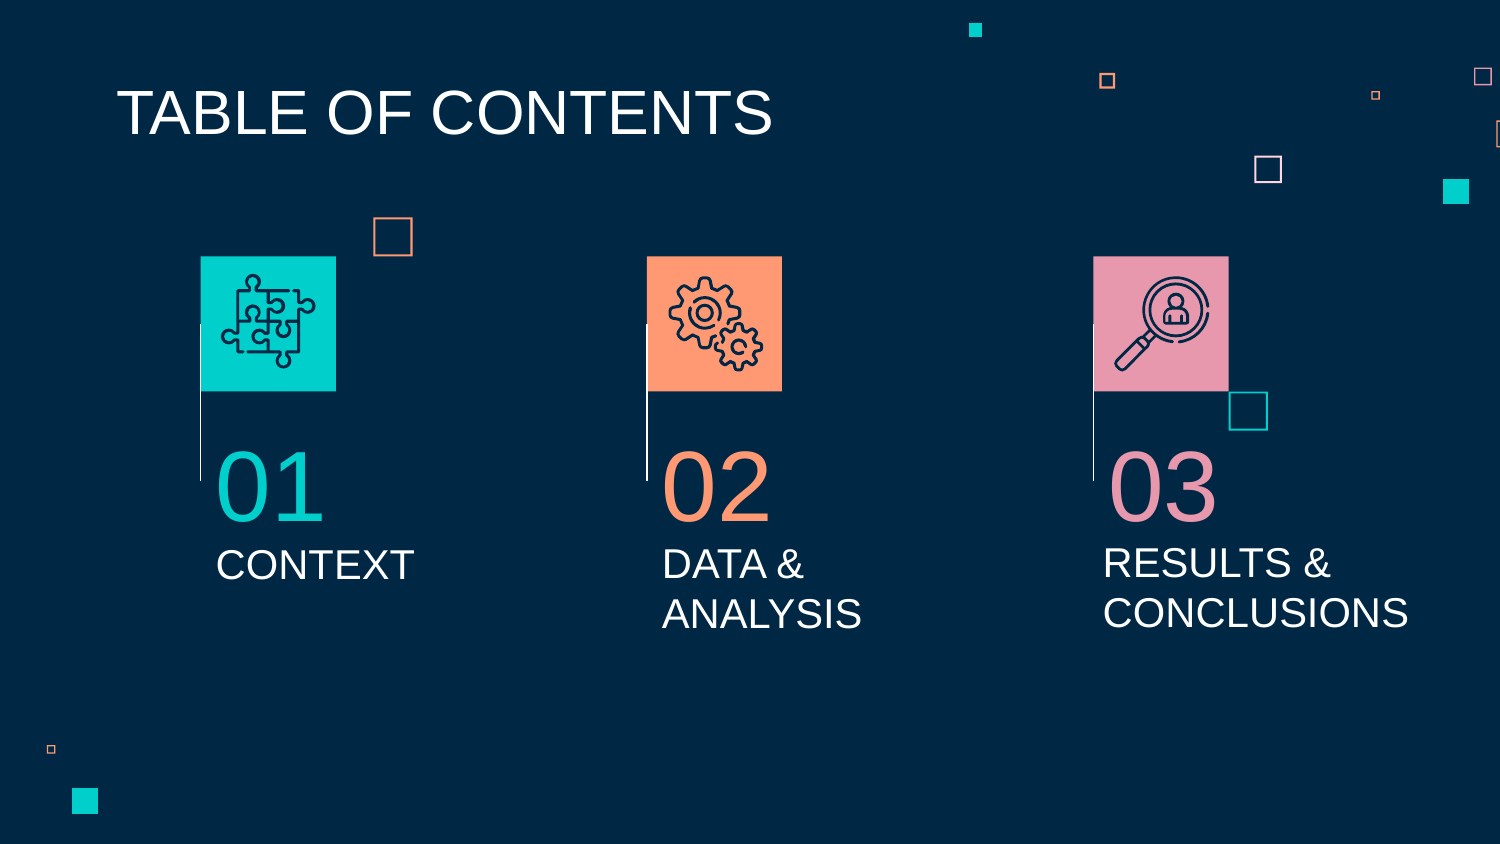

TABLE OF CONTENTS

01
02
03
RESULTS & CONCLUSIONS
# CONTEXT
DATA & ANALYSIS